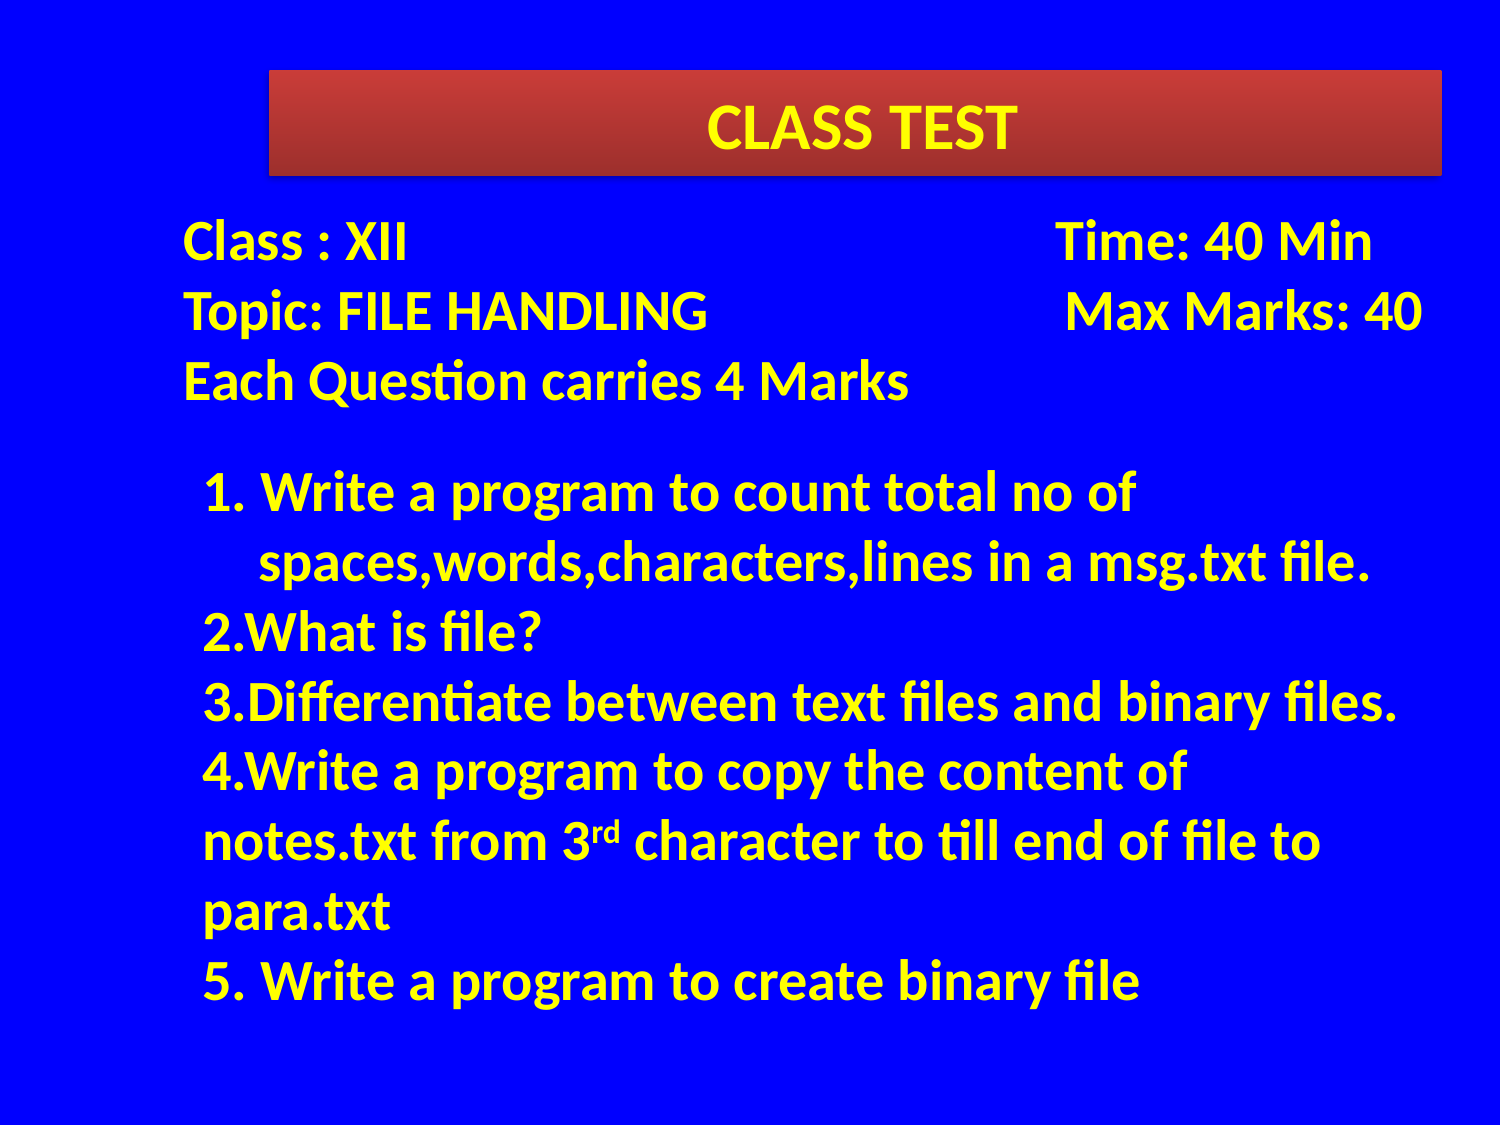

CLASS TEST
Class : XII				     Time: 40 Min
Topic: FILE HANDLING  	                 Max Marks: 40
Each Question carries 4 Marks
1. Write a program to count total no of spaces,words,characters,lines in a msg.txt file.
2.What is file?
3.Differentiate between text files and binary files.
4.Write a program to copy the content of notes.txt from 3rd character to till end of file to para.txt
5. Write a program to create binary file